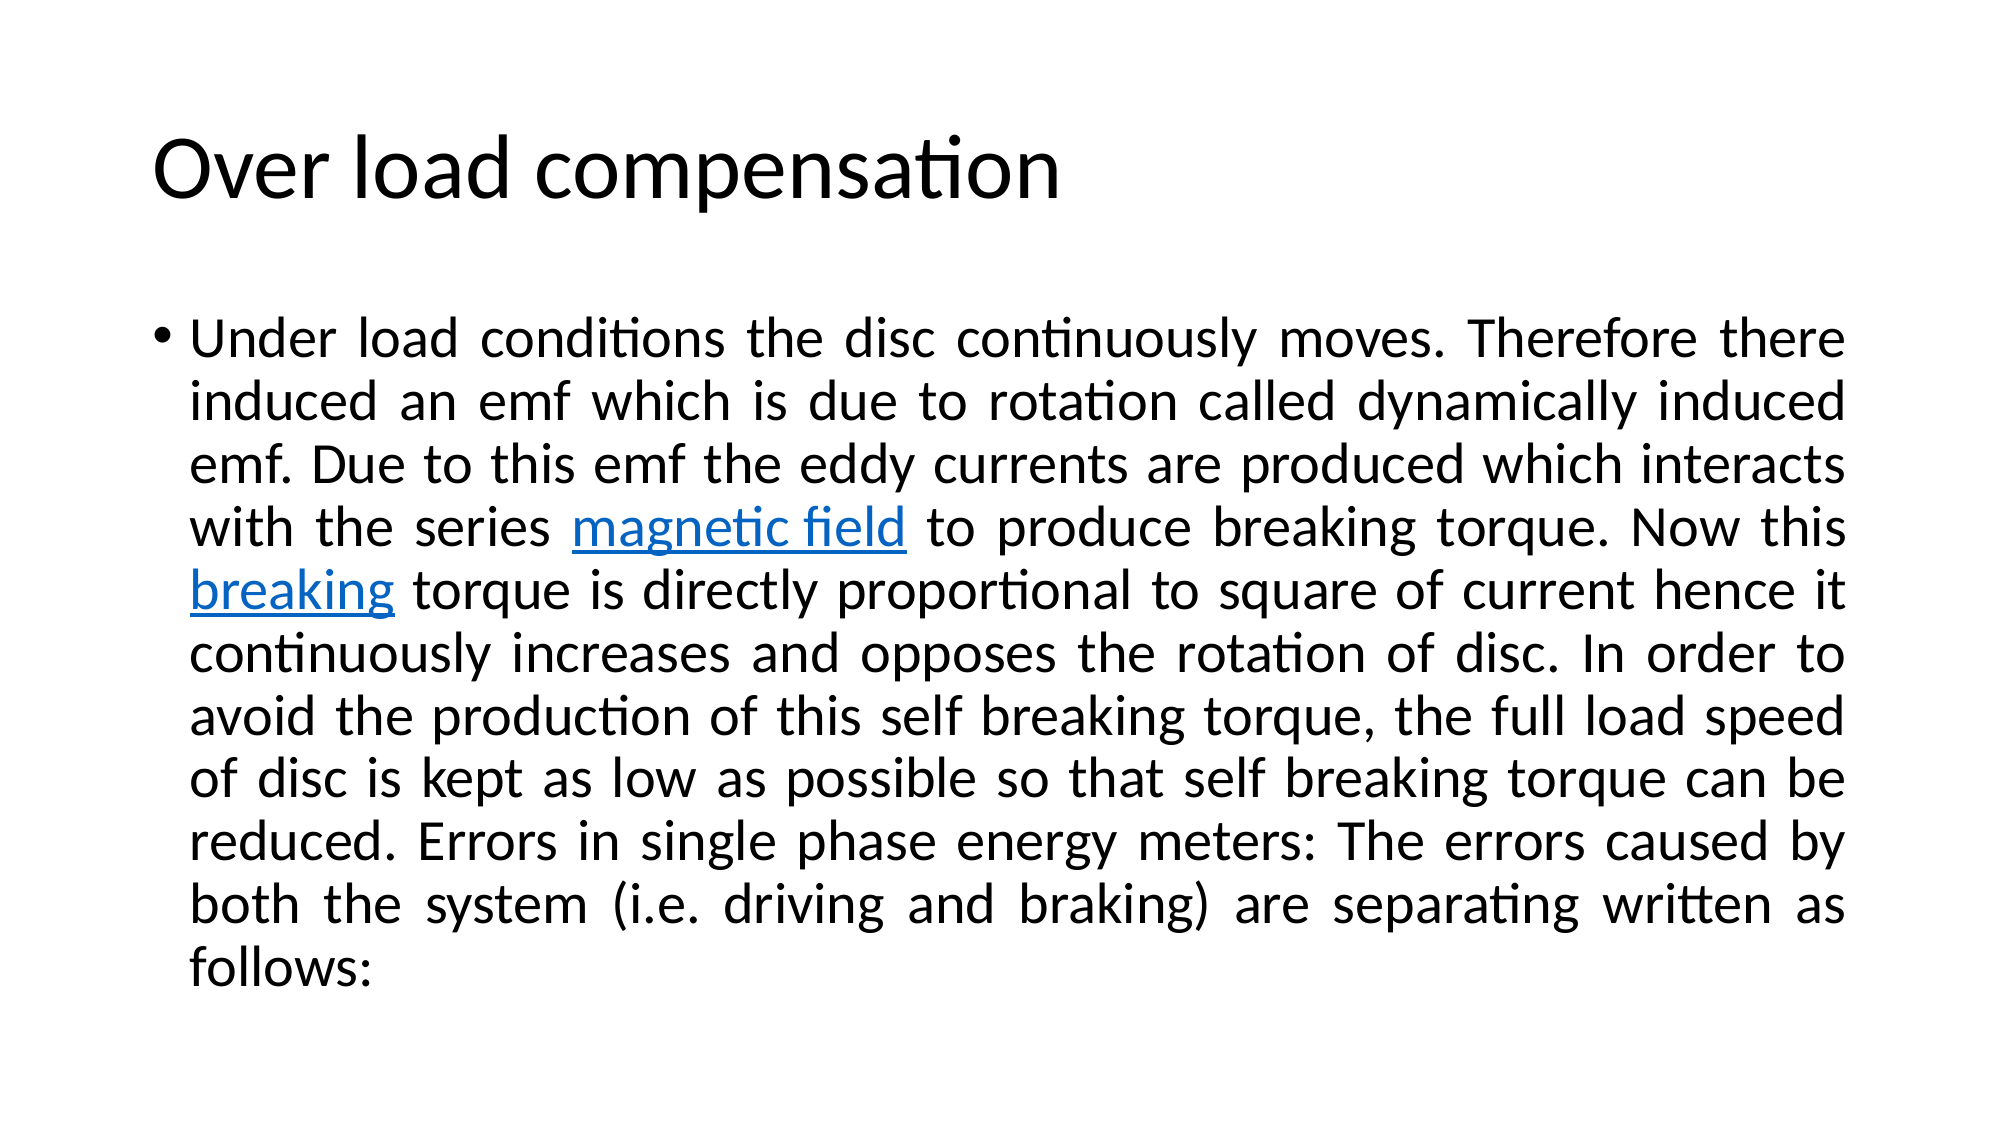

# Over load compensation
Under load conditions the disc continuously moves. Therefore there induced an emf which is due to rotation called dynamically induced emf. Due to this emf the eddy currents are produced which interacts with the series magnetic field to produce breaking torque. Now this breaking torque is directly proportional to square of current hence it continuously increases and opposes the rotation of disc. In order to avoid the production of this self breaking torque, the full load speed of disc is kept as low as possible so that self breaking torque can be reduced. Errors in single phase energy meters: The errors caused by both the system (i.e. driving and braking) are separating written as follows: